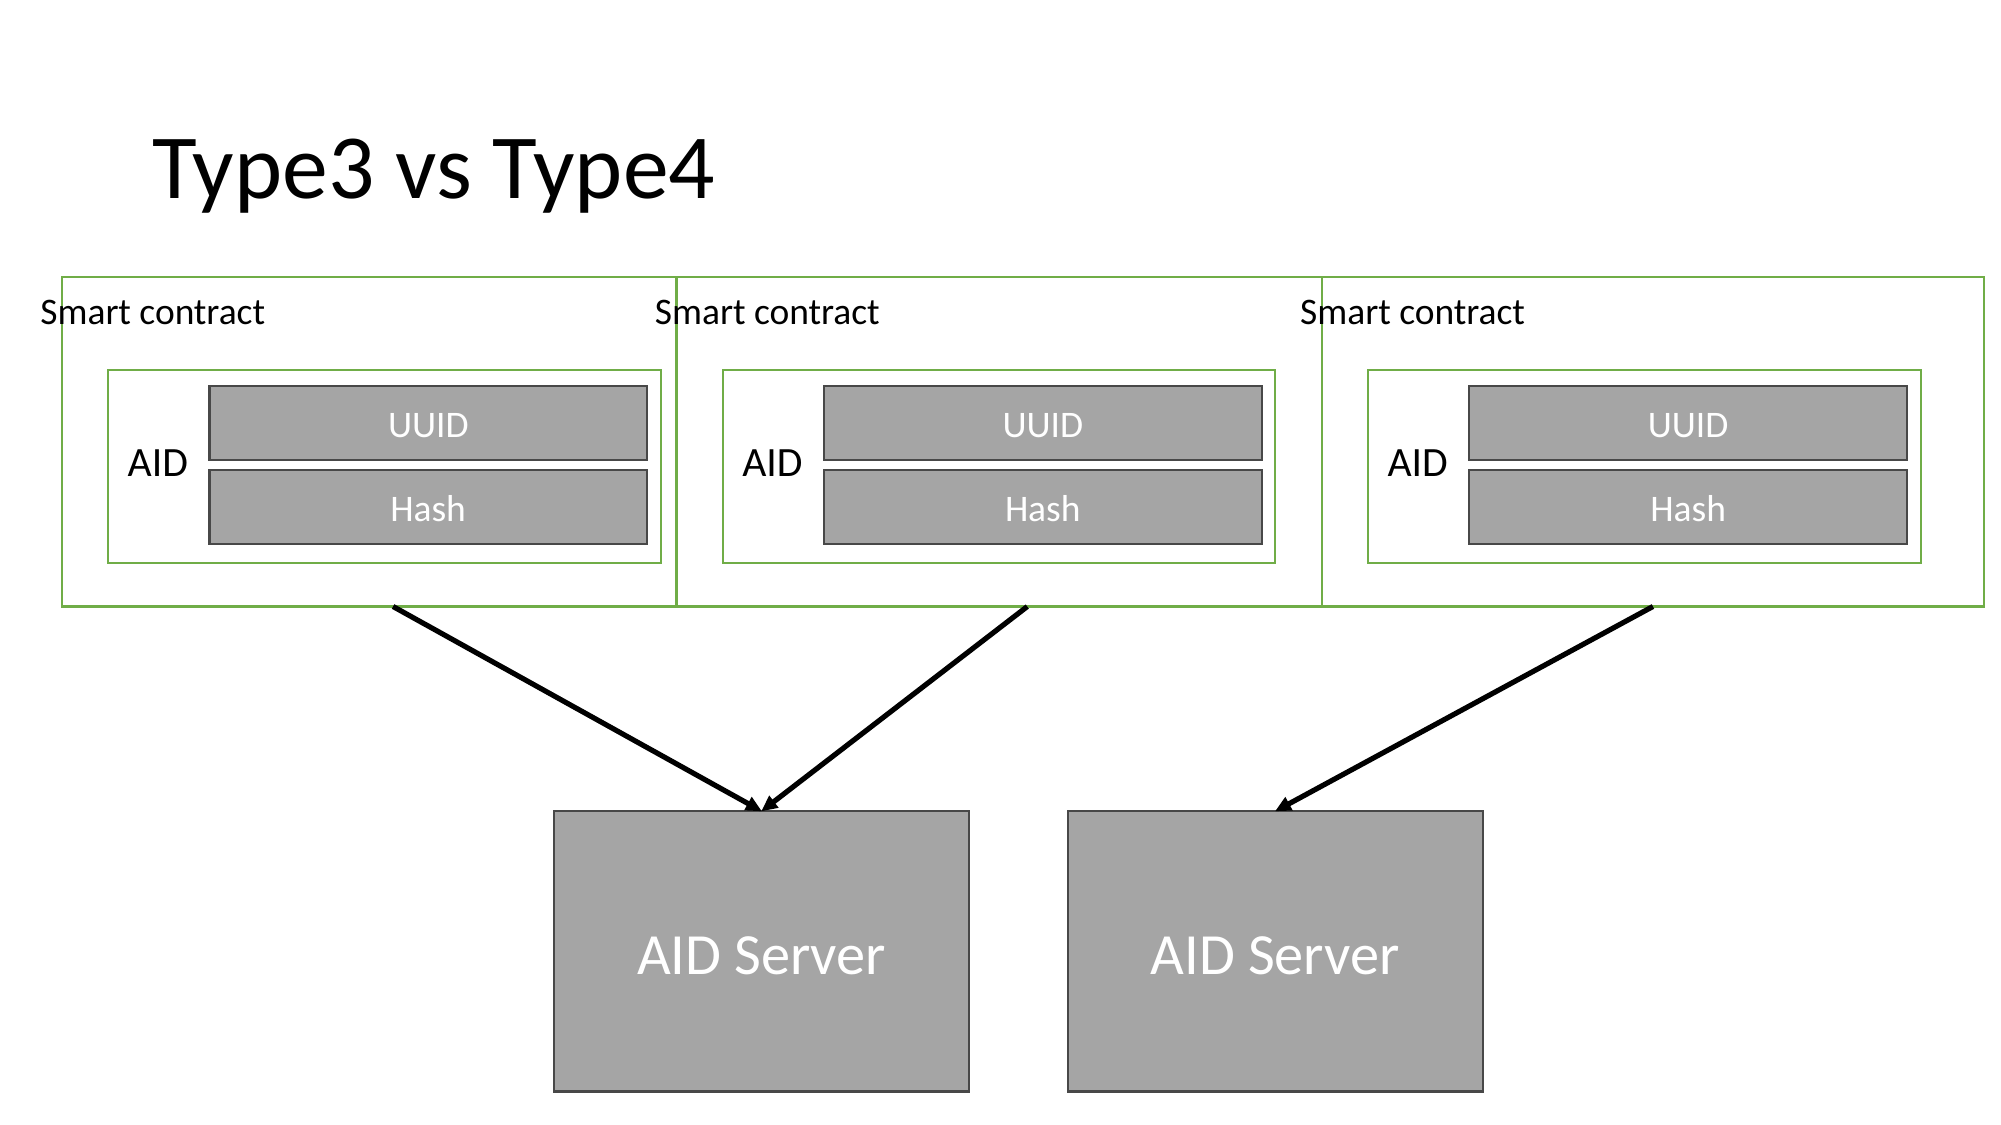

# Type3 vs Type4

Smart contract

UUID
AID
Hash

Smart contract

UUID
AID
Hash

Smart contract

UUID
AID
Hash
AID Server
AID Server